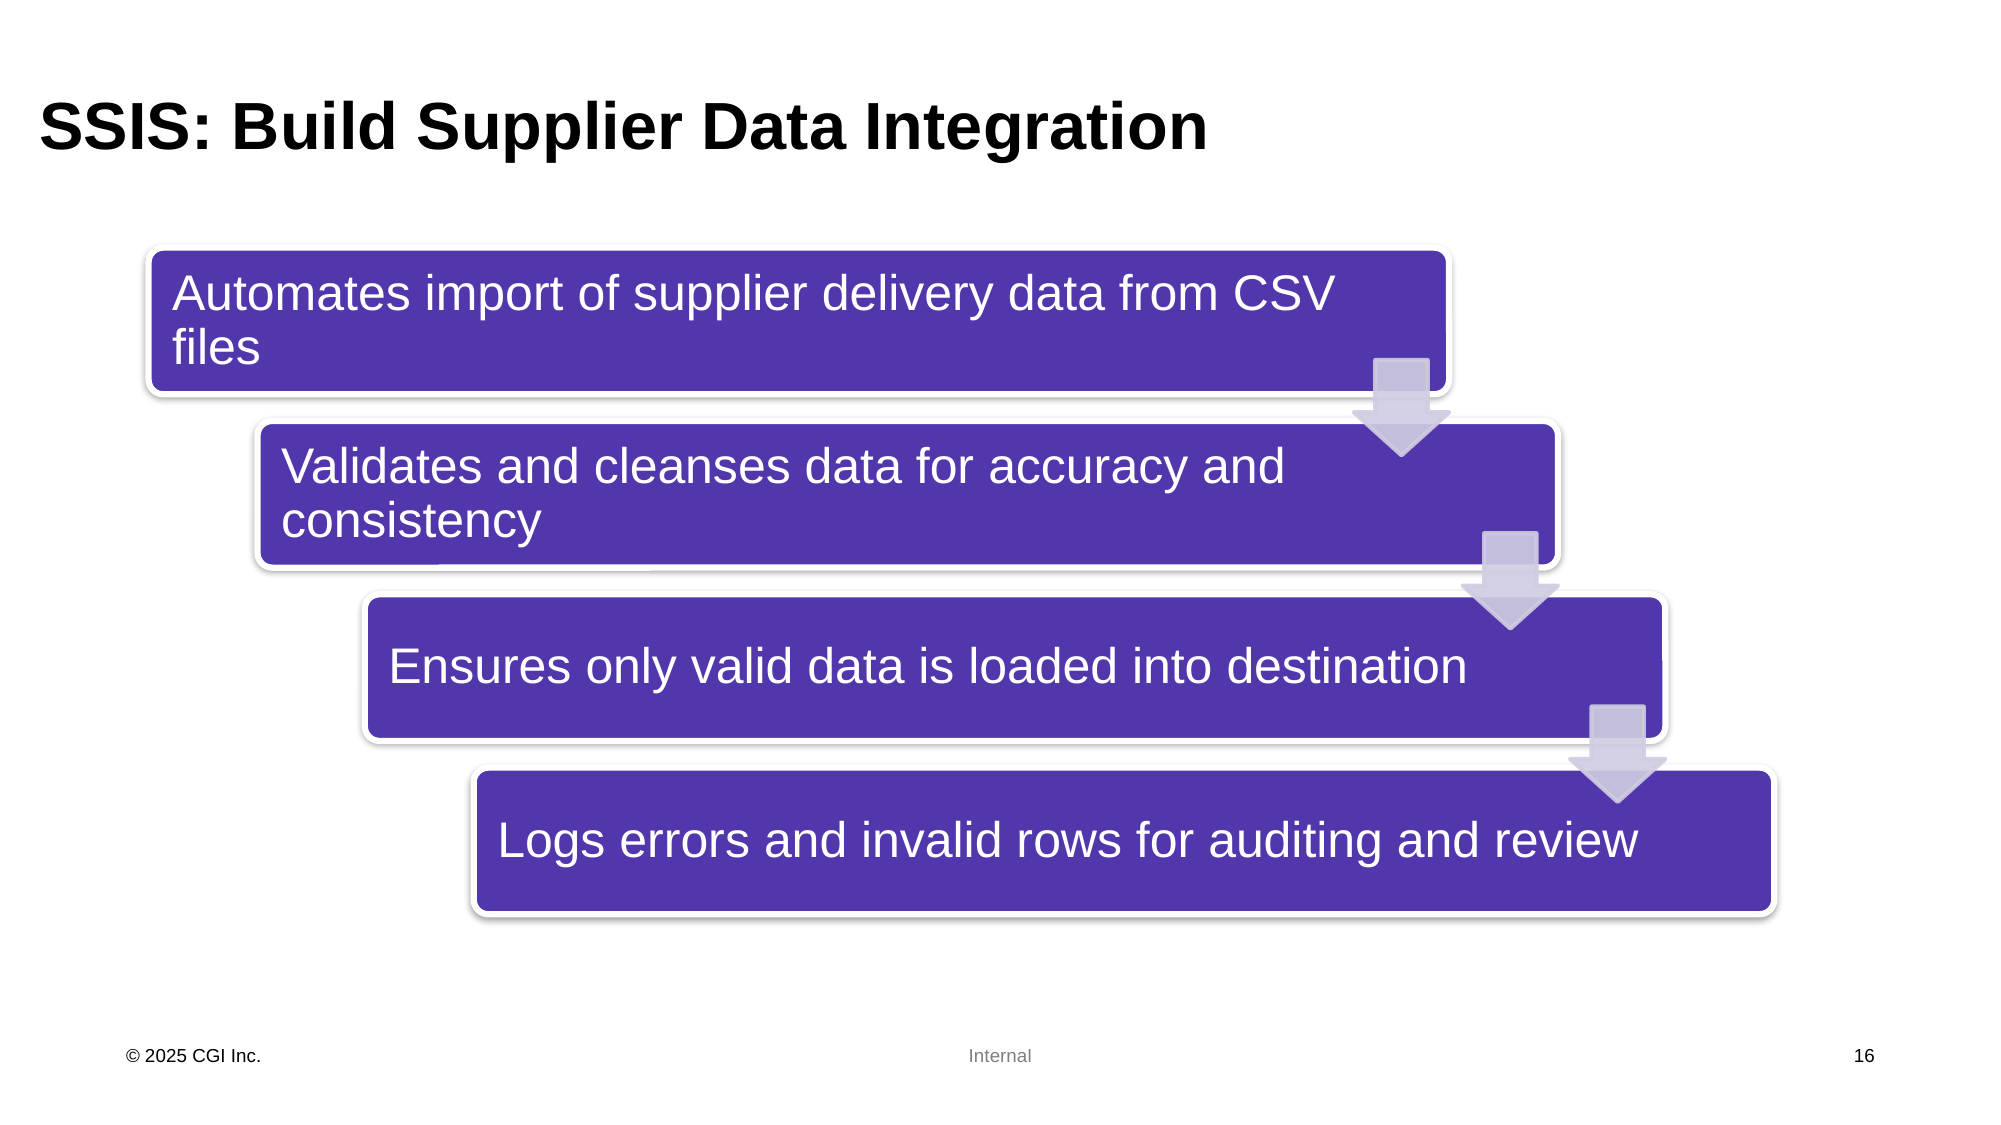

SSIS: Build Supplier Data Integration

Automates import of supplier delivery data from CSV files
Validates and cleanses data for accuracy and consistency
Ensures only valid data is loaded into destination
Logs errors and invalid rows for auditing and review